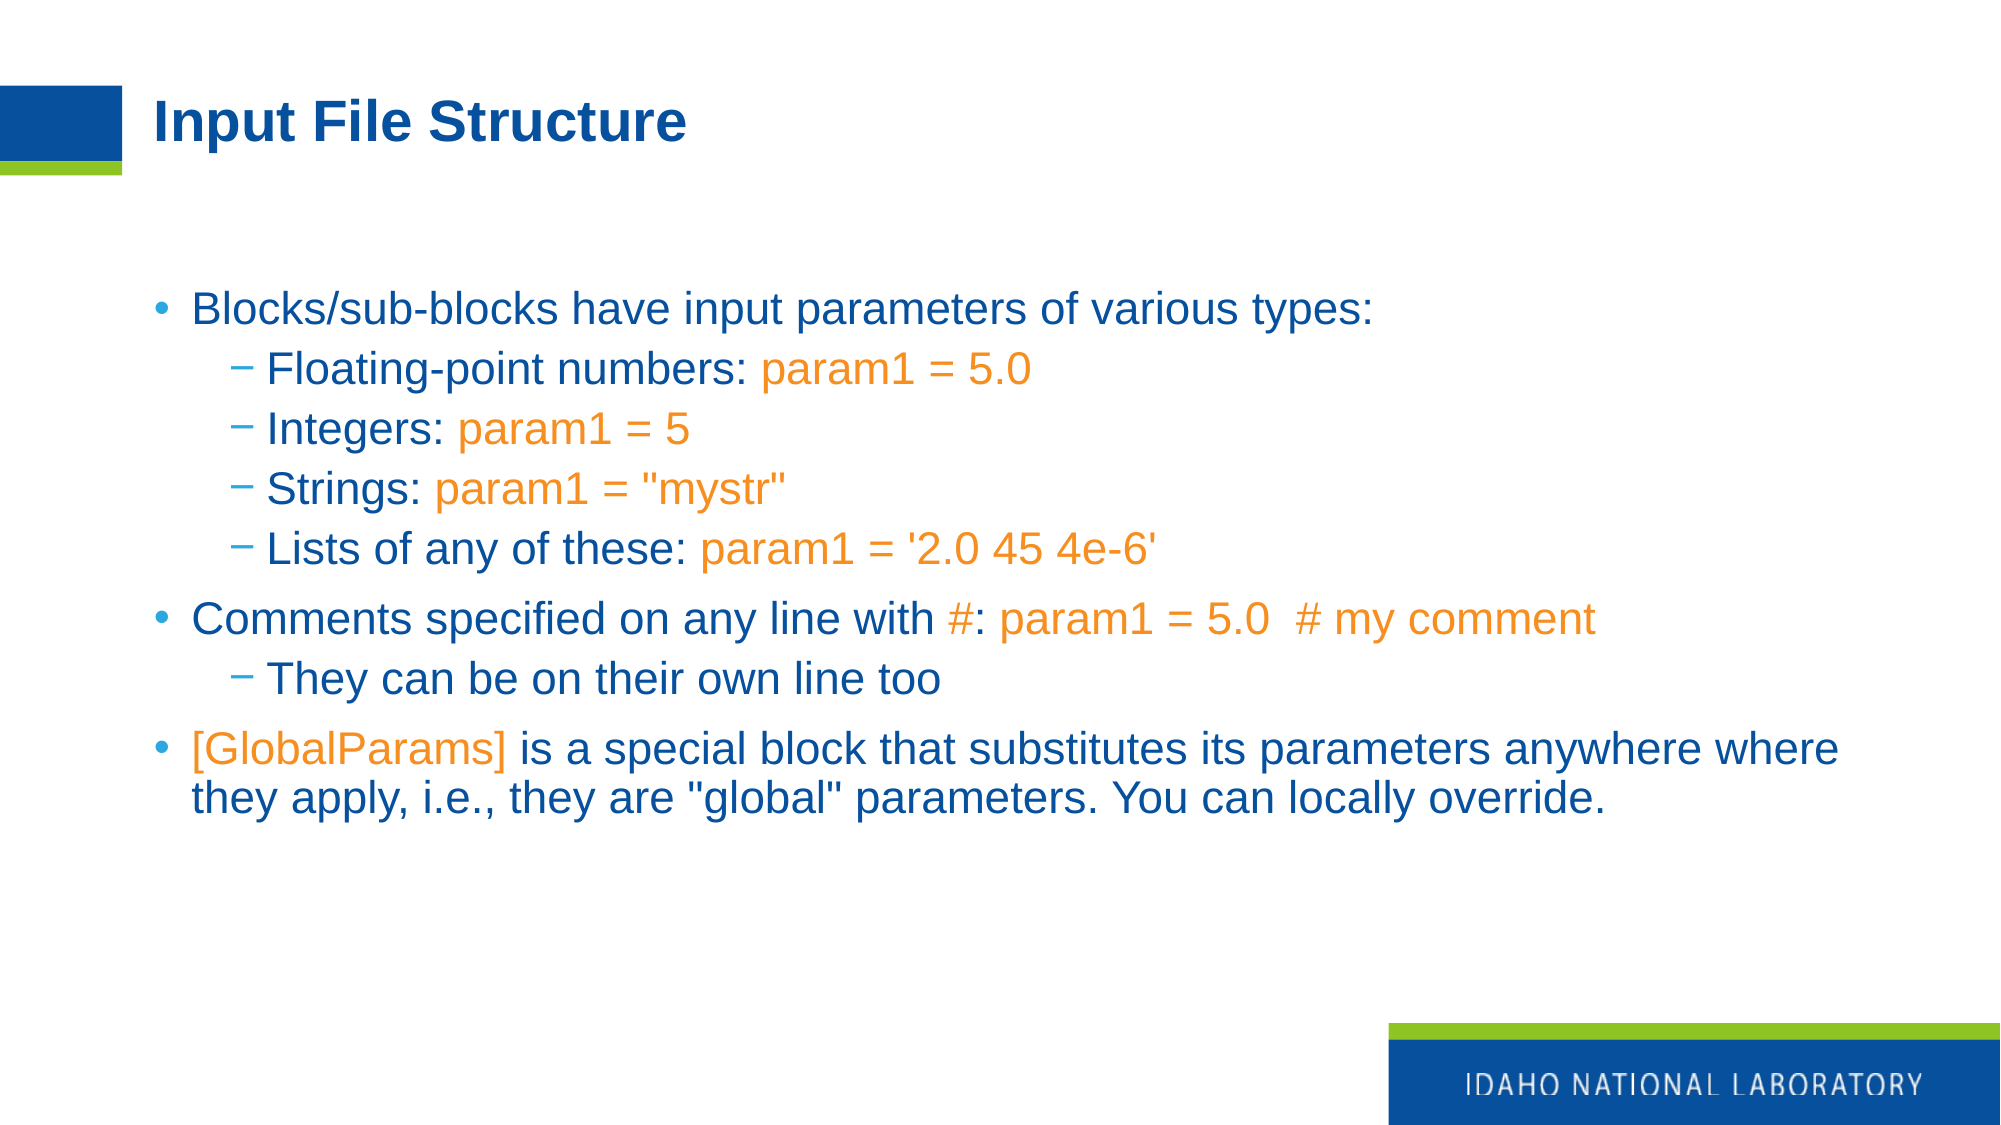

# Input File Structure
Blocks/sub-blocks have input parameters of various types:
Floating-point numbers: param1 = 5.0
Integers: param1 = 5
Strings: param1 = "mystr"
Lists of any of these: param1 = '2.0 45 4e-6'
Comments specified on any line with #: param1 = 5.0  # my comment
They can be on their own line too
[GlobalParams] is a special block that substitutes its parameters anywhere where they apply, i.e., they are "global" parameters. You can locally override.